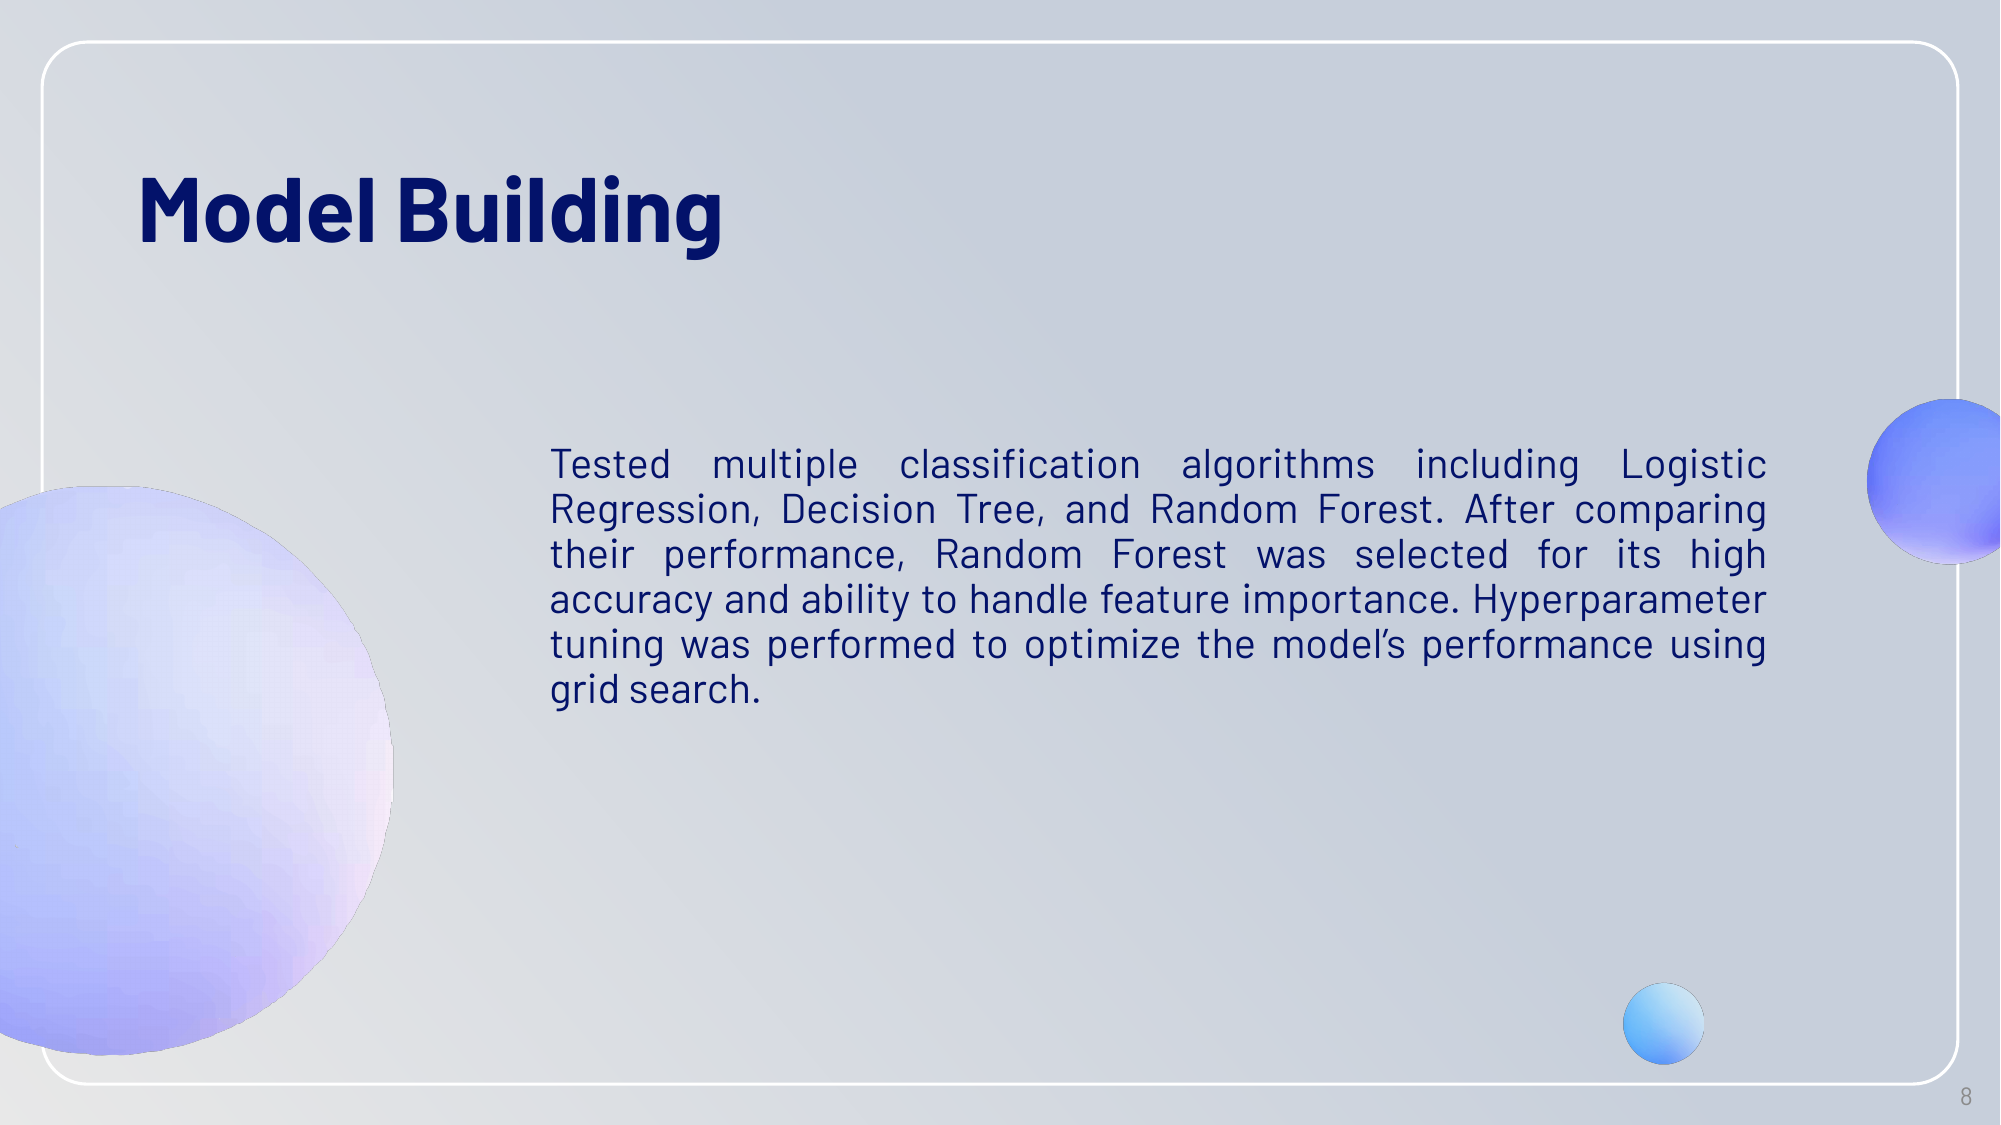

# Model Building
Tested multiple classification algorithms including Logistic Regression, Decision Tree, and Random Forest. After comparing their performance, Random Forest was selected for its high accuracy and ability to handle feature importance. Hyperparameter tuning was performed to optimize the model’s performance using grid search.

8